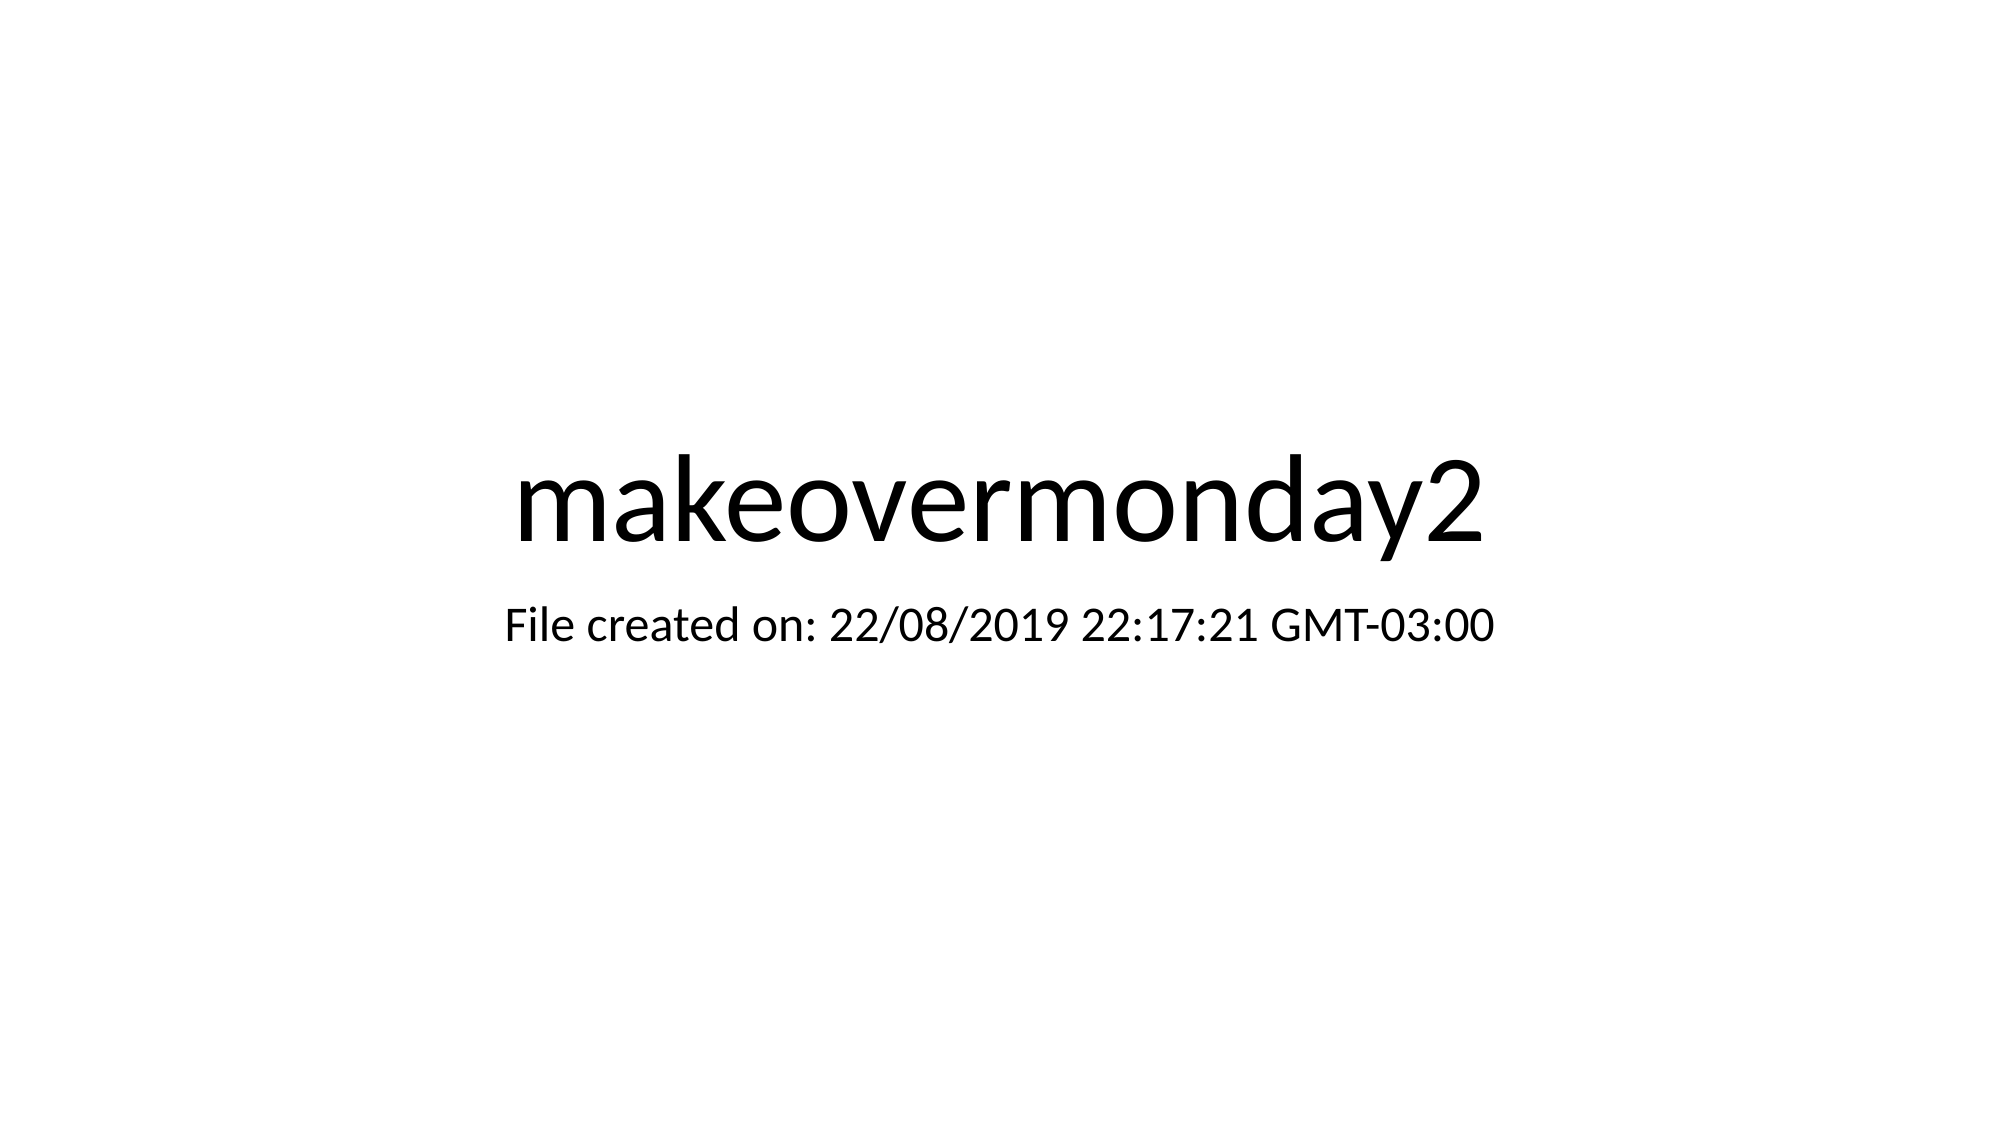

# makeovermonday2
File created on: 22/08/2019 22:17:21 GMT-03:00